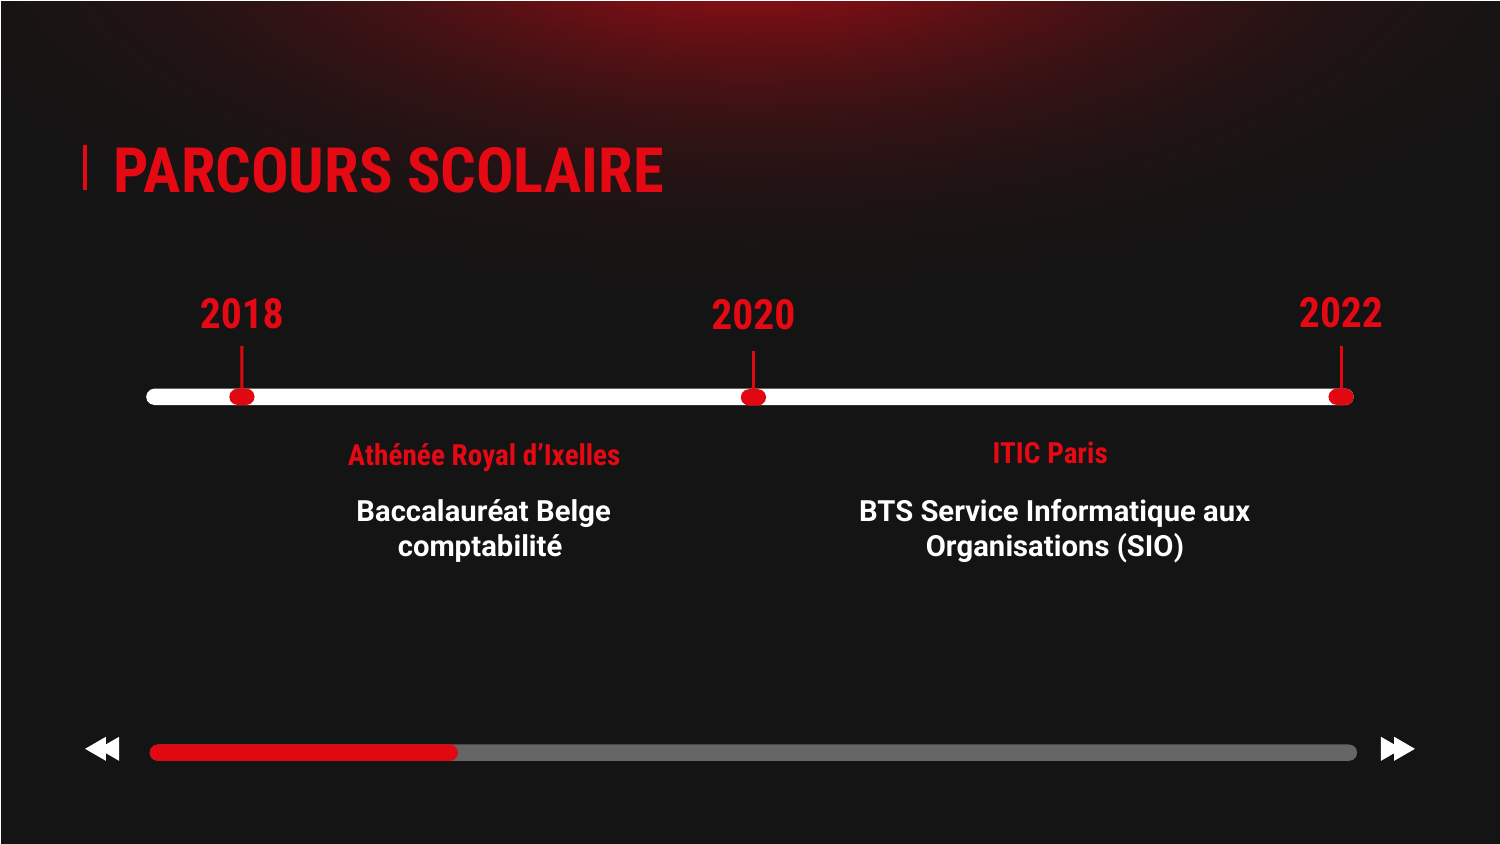

# PARCOURS SCOLAIRE
2022
2018
2020

ITIC Paris
Athénée Royal d’Ixelles
Baccalauréat Belge comptabilité
BTS Service Informatique aux Organisations (SIO)